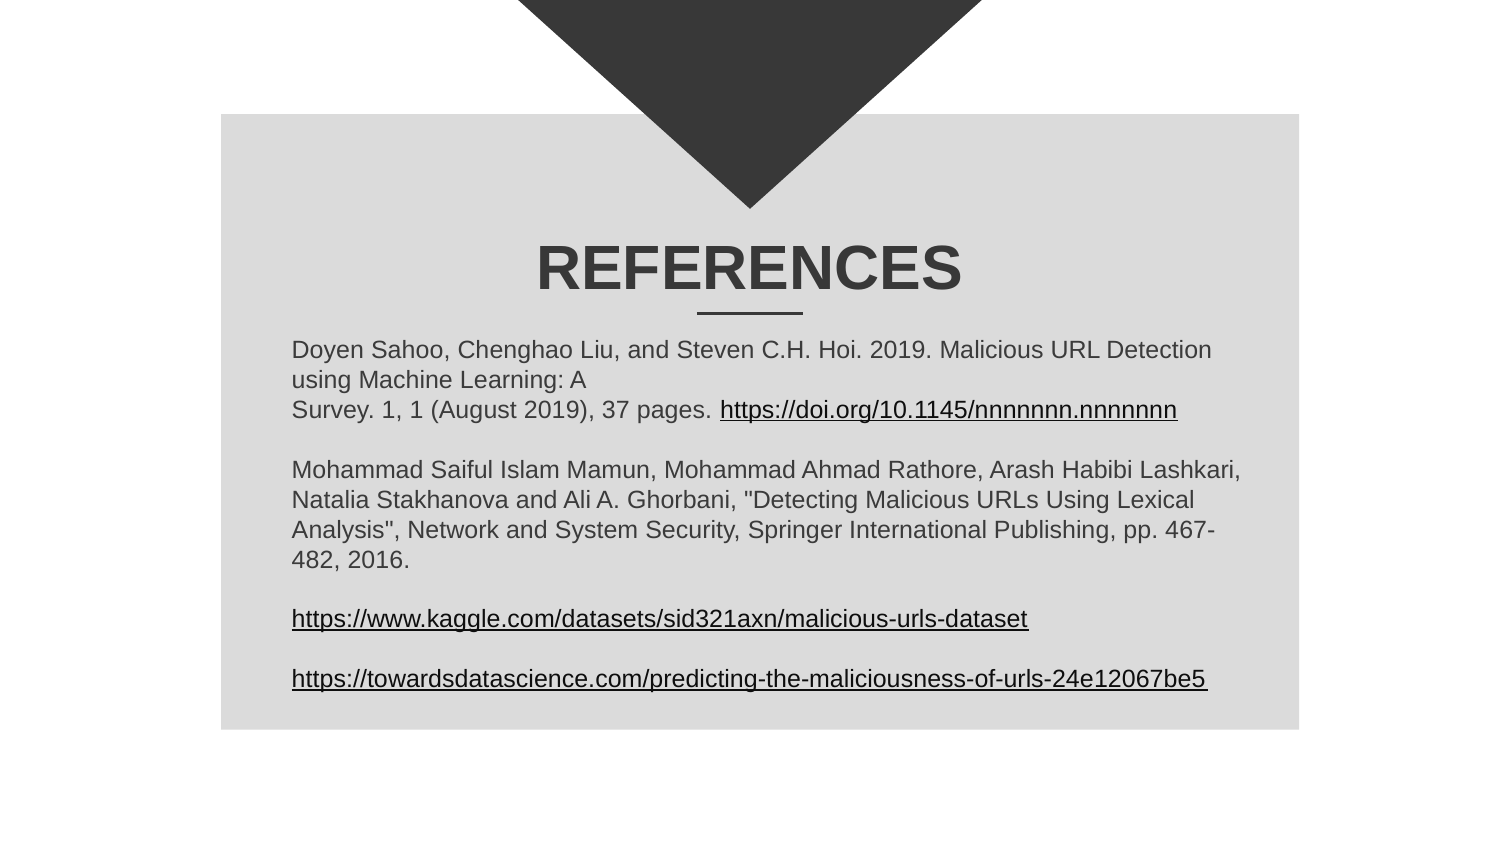

# REFERENCES
Doyen Sahoo, Chenghao Liu, and Steven C.H. Hoi. 2019. Malicious URL Detection using Machine Learning: A
Survey. 1, 1 (August 2019), 37 pages. https://doi.org/10.1145/nnnnnnn.nnnnnnn

Mohammad Saiful Islam Mamun, Mohammad Ahmad Rathore, Arash Habibi Lashkari, Natalia Stakhanova and Ali A. Ghorbani, "Detecting Malicious URLs Using Lexical Analysis", Network and System Security, Springer International Publishing, pp. 467-482, 2016.

https://www.kaggle.com/datasets/sid321axn/malicious-urls-dataset

https://towardsdatascience.com/predicting-the-maliciousness-of-urls-24e12067be5